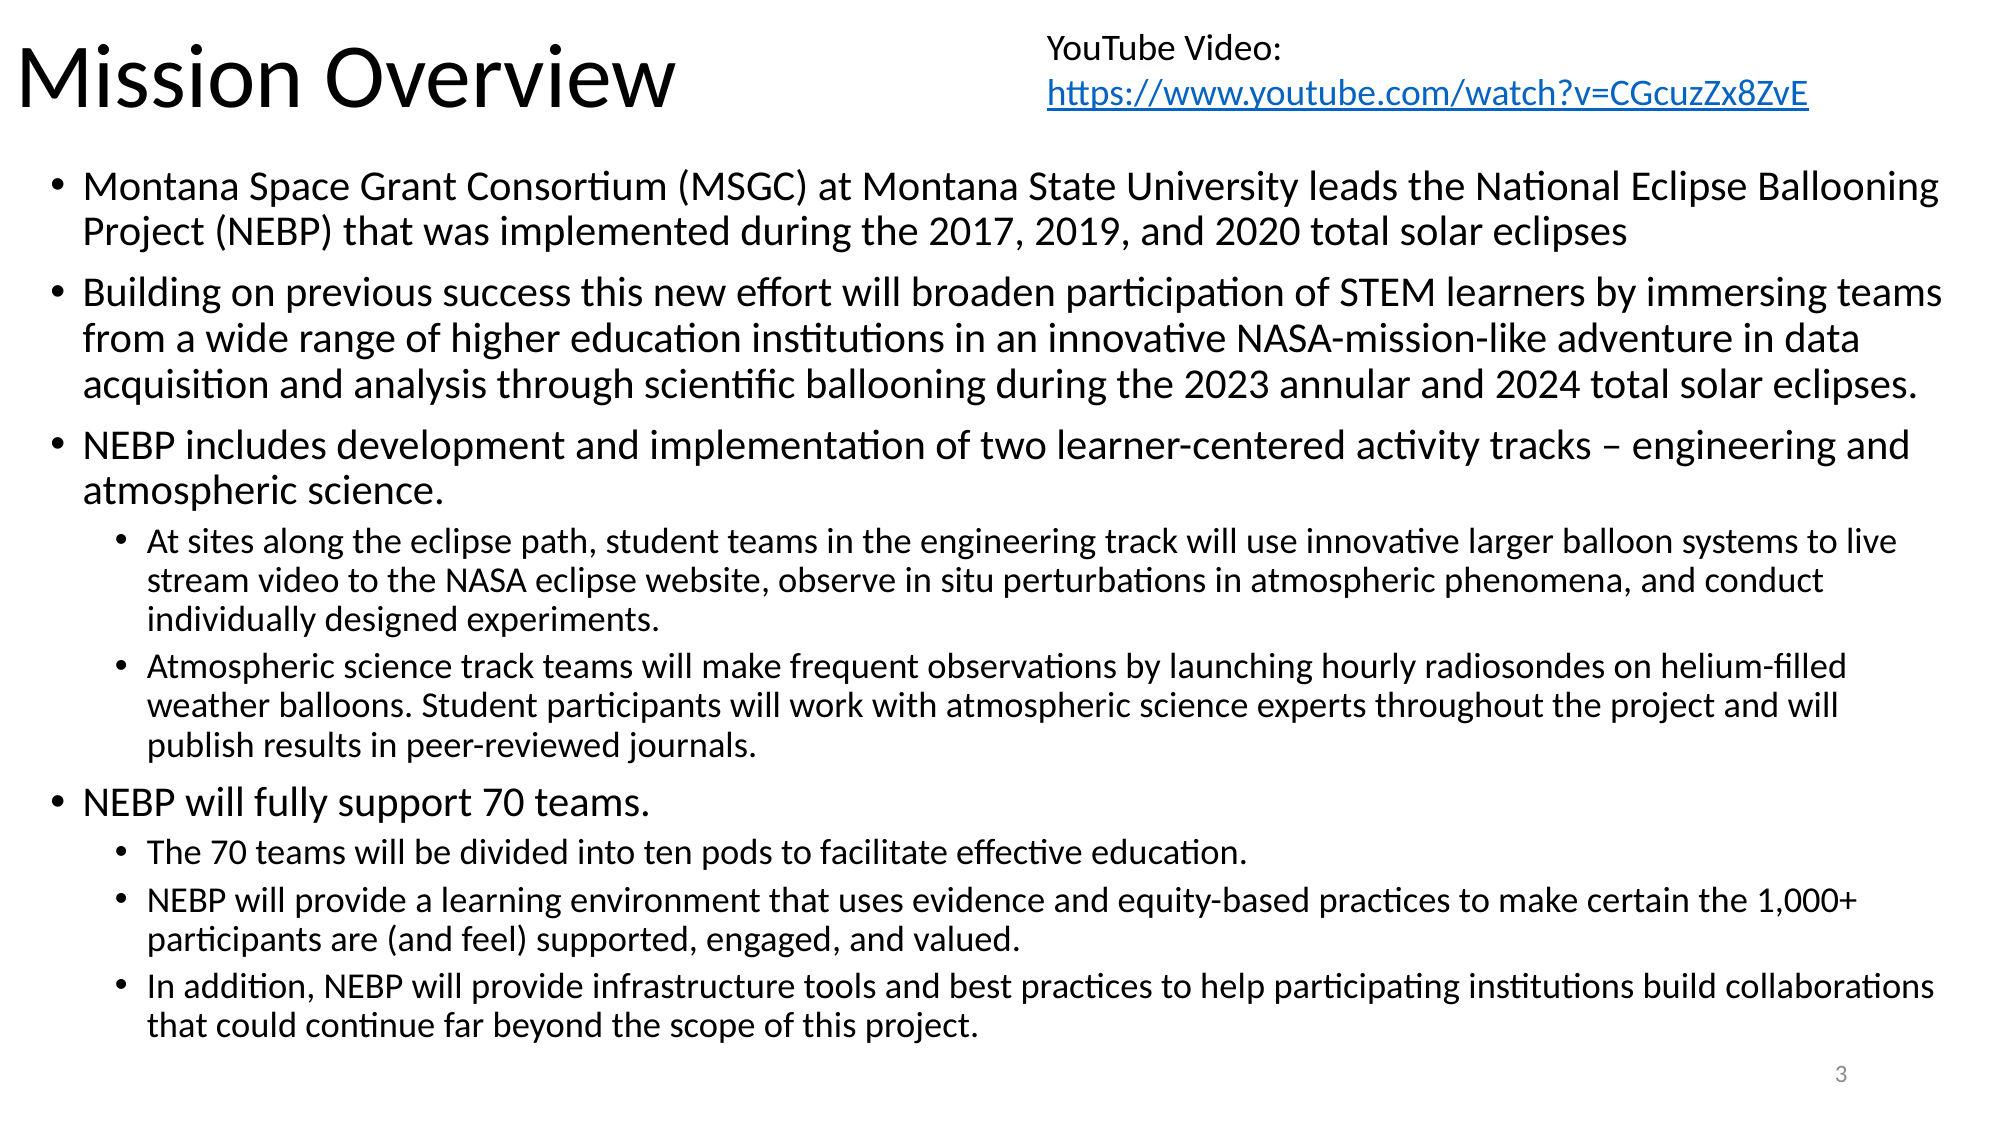

# Mission Overview
YouTube Video: https://www.youtube.com/watch?v=CGcuzZx8ZvE
Montana Space Grant Consortium (MSGC) at Montana State University leads the National Eclipse Ballooning Project (NEBP) that was implemented during the 2017, 2019, and 2020 total solar eclipses
Building on previous success this new effort will broaden participation of STEM learners by immersing teams from a wide range of higher education institutions in an innovative NASA-mission-like adventure in data acquisition and analysis through scientific ballooning during the 2023 annular and 2024 total solar eclipses.
NEBP includes development and implementation of two learner-centered activity tracks – engineering and atmospheric science.
At sites along the eclipse path, student teams in the engineering track will use innovative larger balloon systems to live stream video to the NASA eclipse website, observe in situ perturbations in atmospheric phenomena, and conduct individually designed experiments.
Atmospheric science track teams will make frequent observations by launching hourly radiosondes on helium-filled weather balloons. Student participants will work with atmospheric science experts throughout the project and will publish results in peer-reviewed journals.
NEBP will fully support 70 teams.
The 70 teams will be divided into ten pods to facilitate effective education.
NEBP will provide a learning environment that uses evidence and equity-based practices to make certain the 1,000+ participants are (and feel) supported, engaged, and valued.
In addition, NEBP will provide infrastructure tools and best practices to help participating institutions build collaborations that could continue far beyond the scope of this project.
3